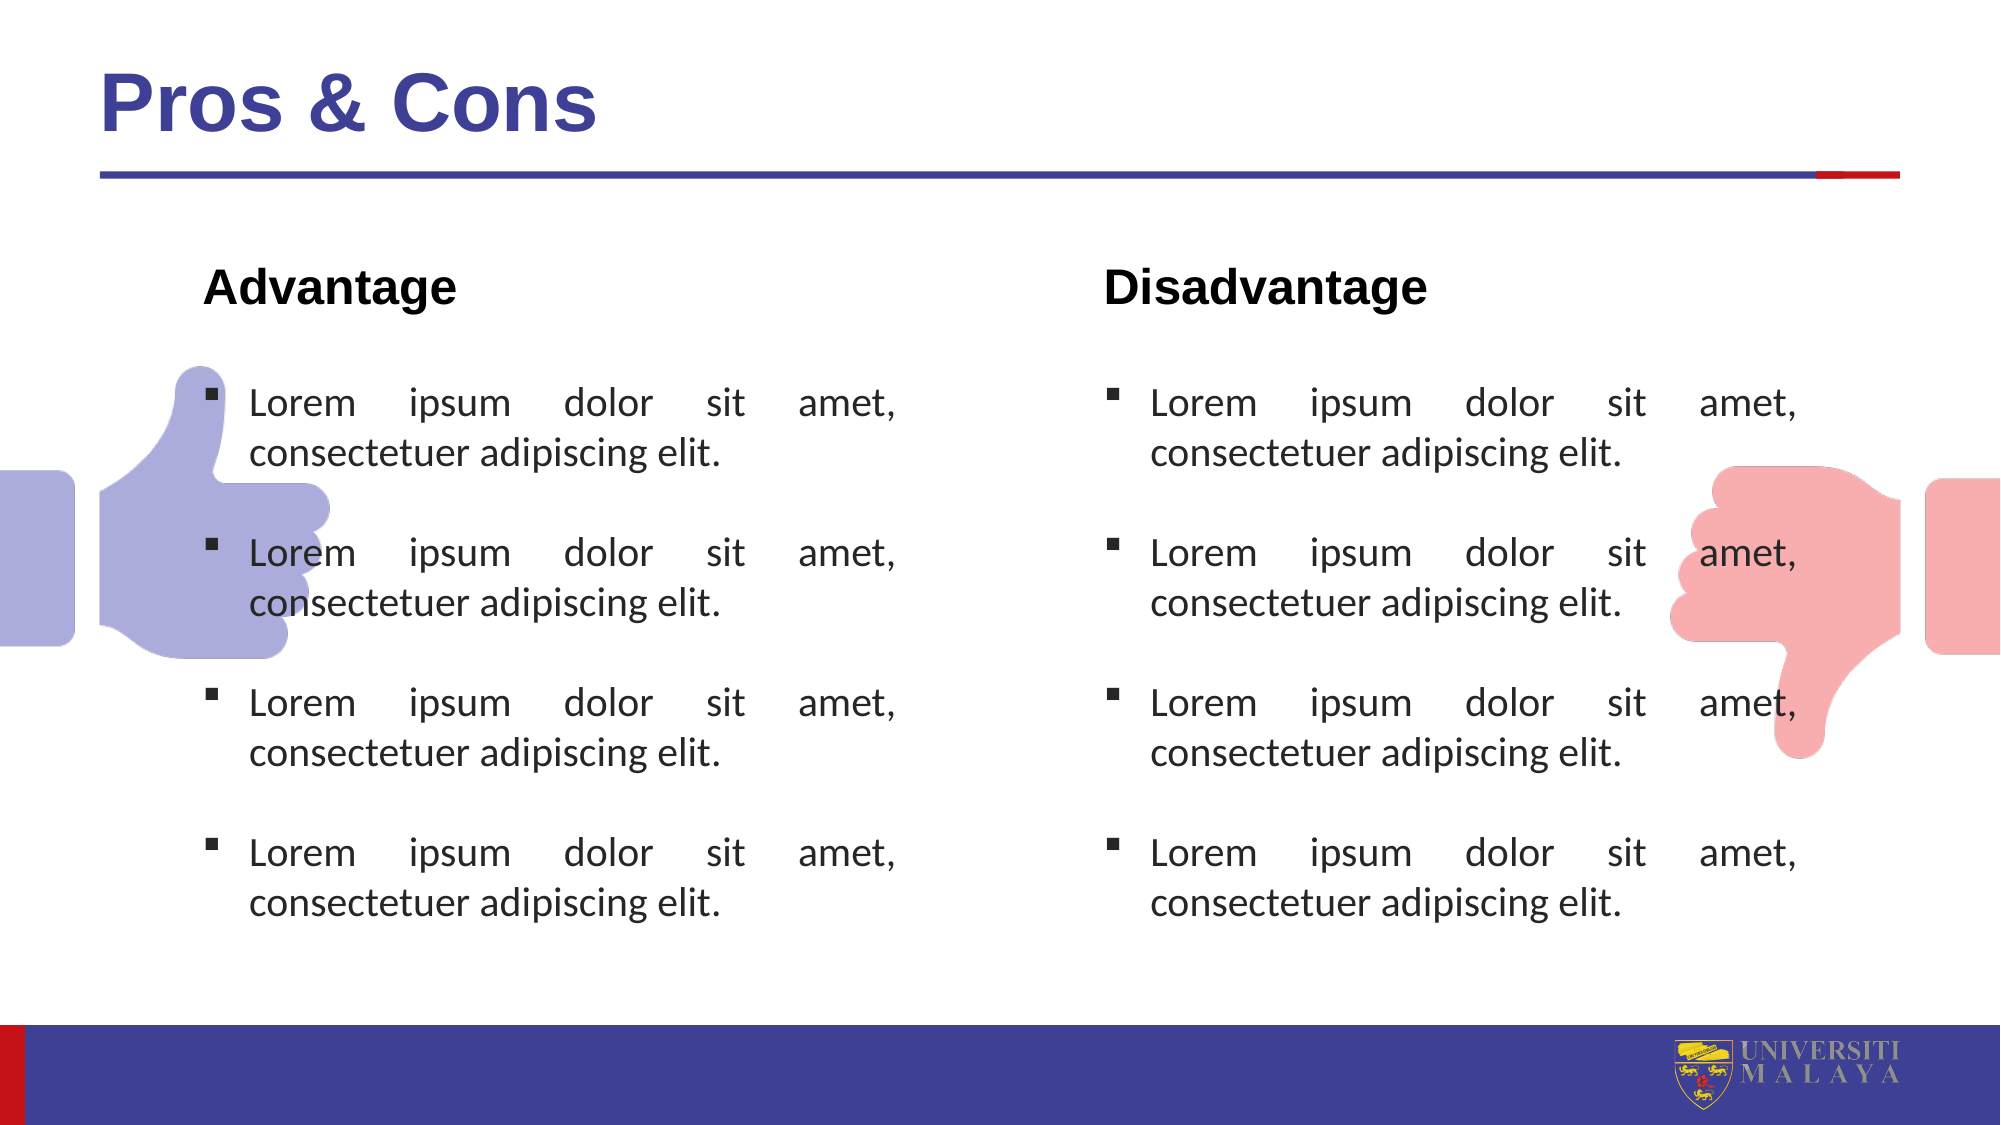

# Pros & Cons
Advantage

Lorem ipsum dolor sit amet, consectetuer adipiscing elit.

Lorem ipsum dolor sit amet, consectetuer adipiscing elit.

Lorem ipsum dolor sit amet, consectetuer adipiscing elit.

Lorem ipsum dolor sit amet, consectetuer adipiscing elit.
Disadvantage

Lorem ipsum dolor sit amet, consectetuer adipiscing elit.

Lorem ipsum dolor sit amet, consectetuer adipiscing elit.

Lorem ipsum dolor sit amet, consectetuer adipiscing elit.

Lorem ipsum dolor sit amet, consectetuer adipiscing elit.